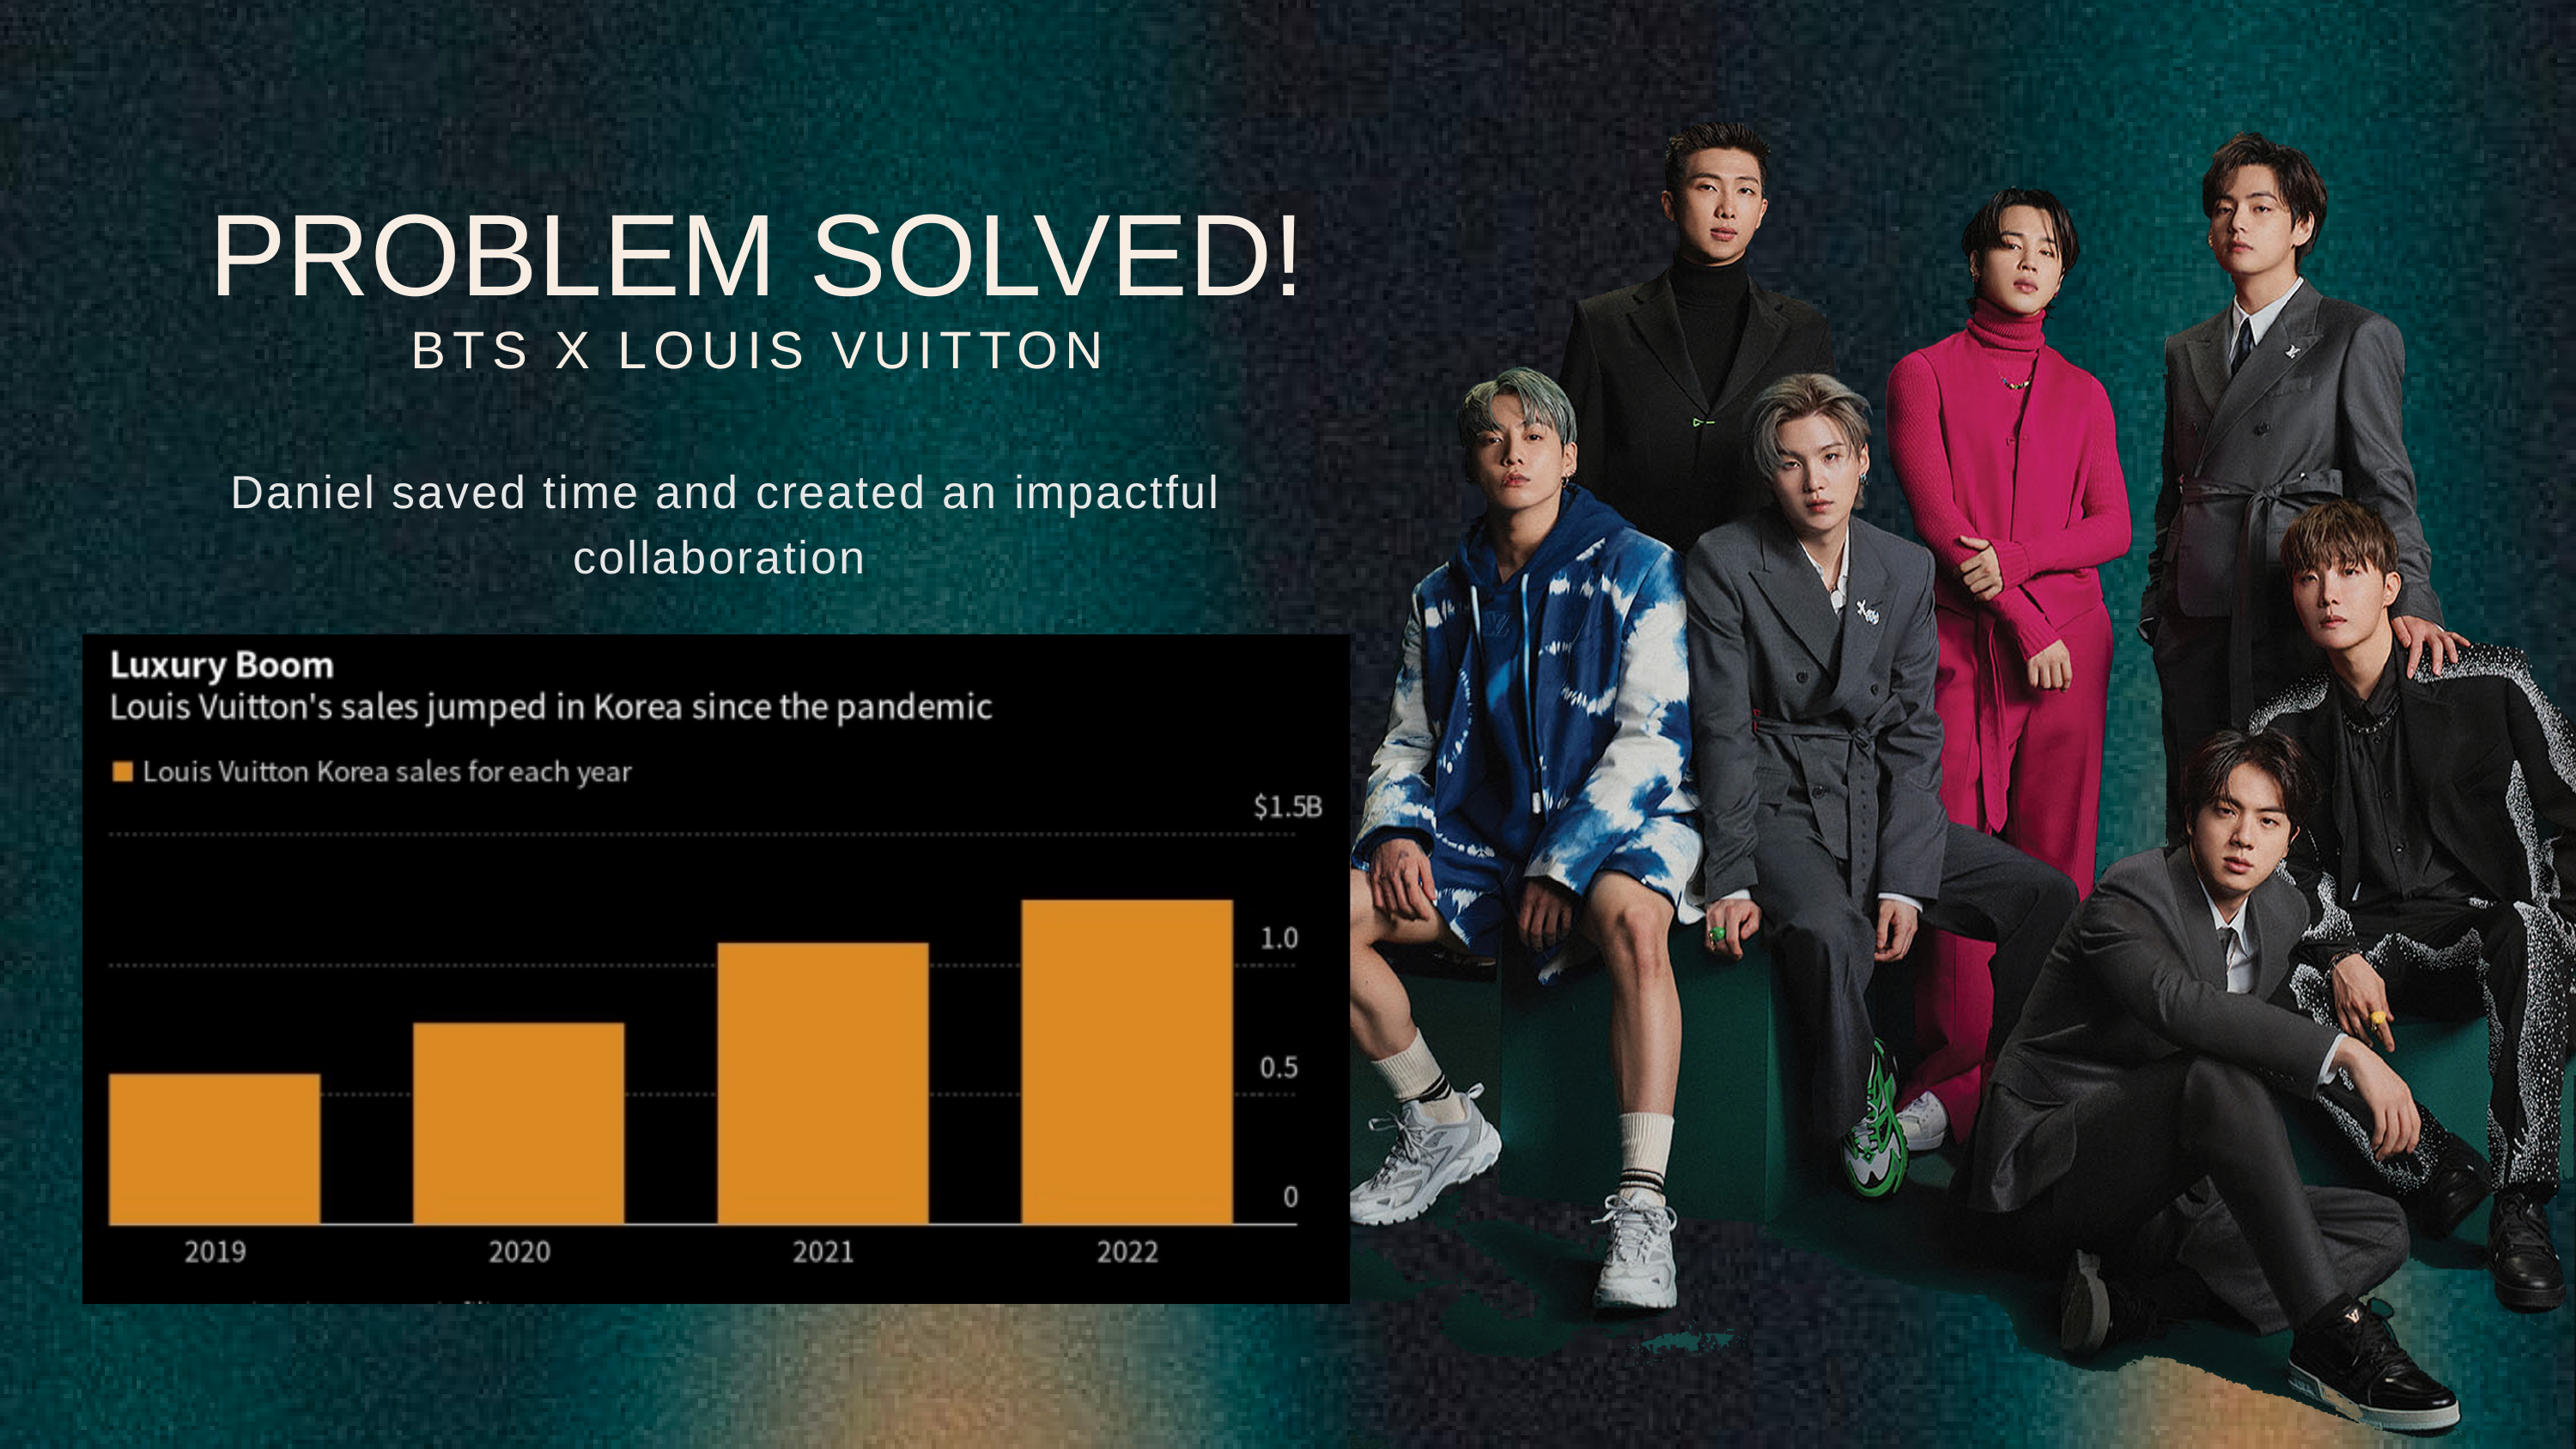

PROBLEM SOLVED!
BTS X LOUIS VUITTON
Daniel saved time and created an impactful collaboration